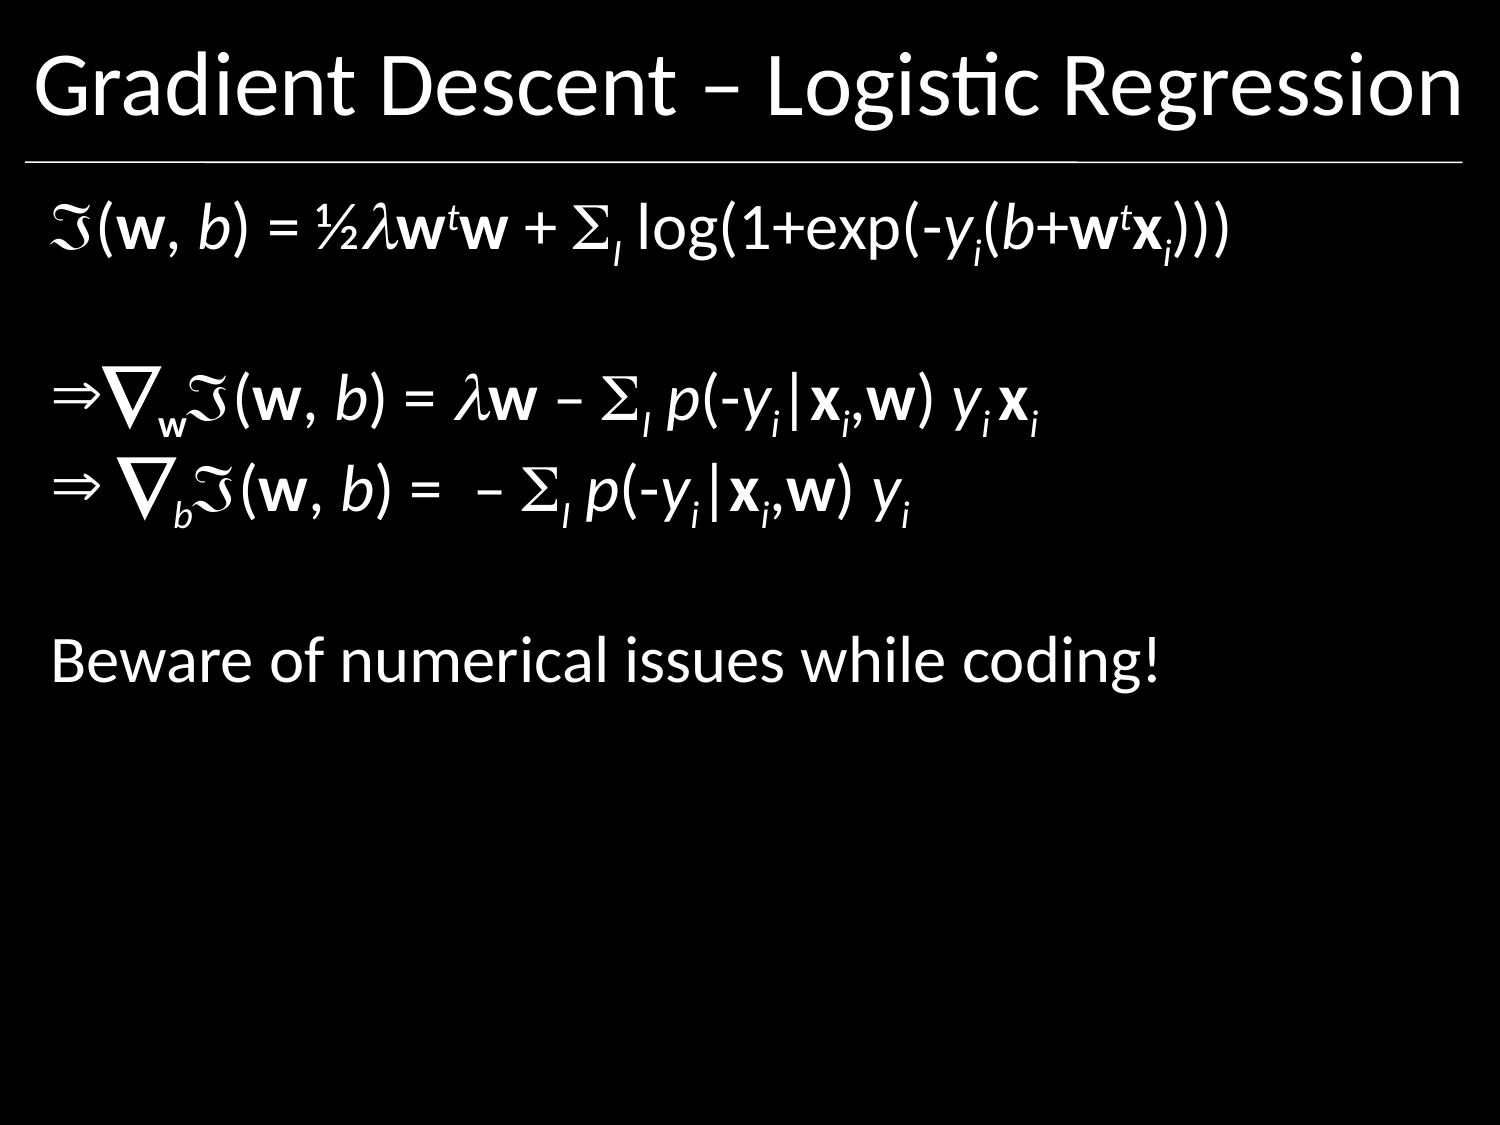

# Gradient Descent – Logistic Regression

ℑ(w, b) = ½λwtw + ΣI log(1+exp(-yi(b+wtxi)))

∇wℑ(w, b) = λw – ΣI p(-yi|xi,w) yi xi
 ∇bℑ(w, b) =  – ΣI p(-yi|xi,w) yi

Beware of numerical issues while coding!